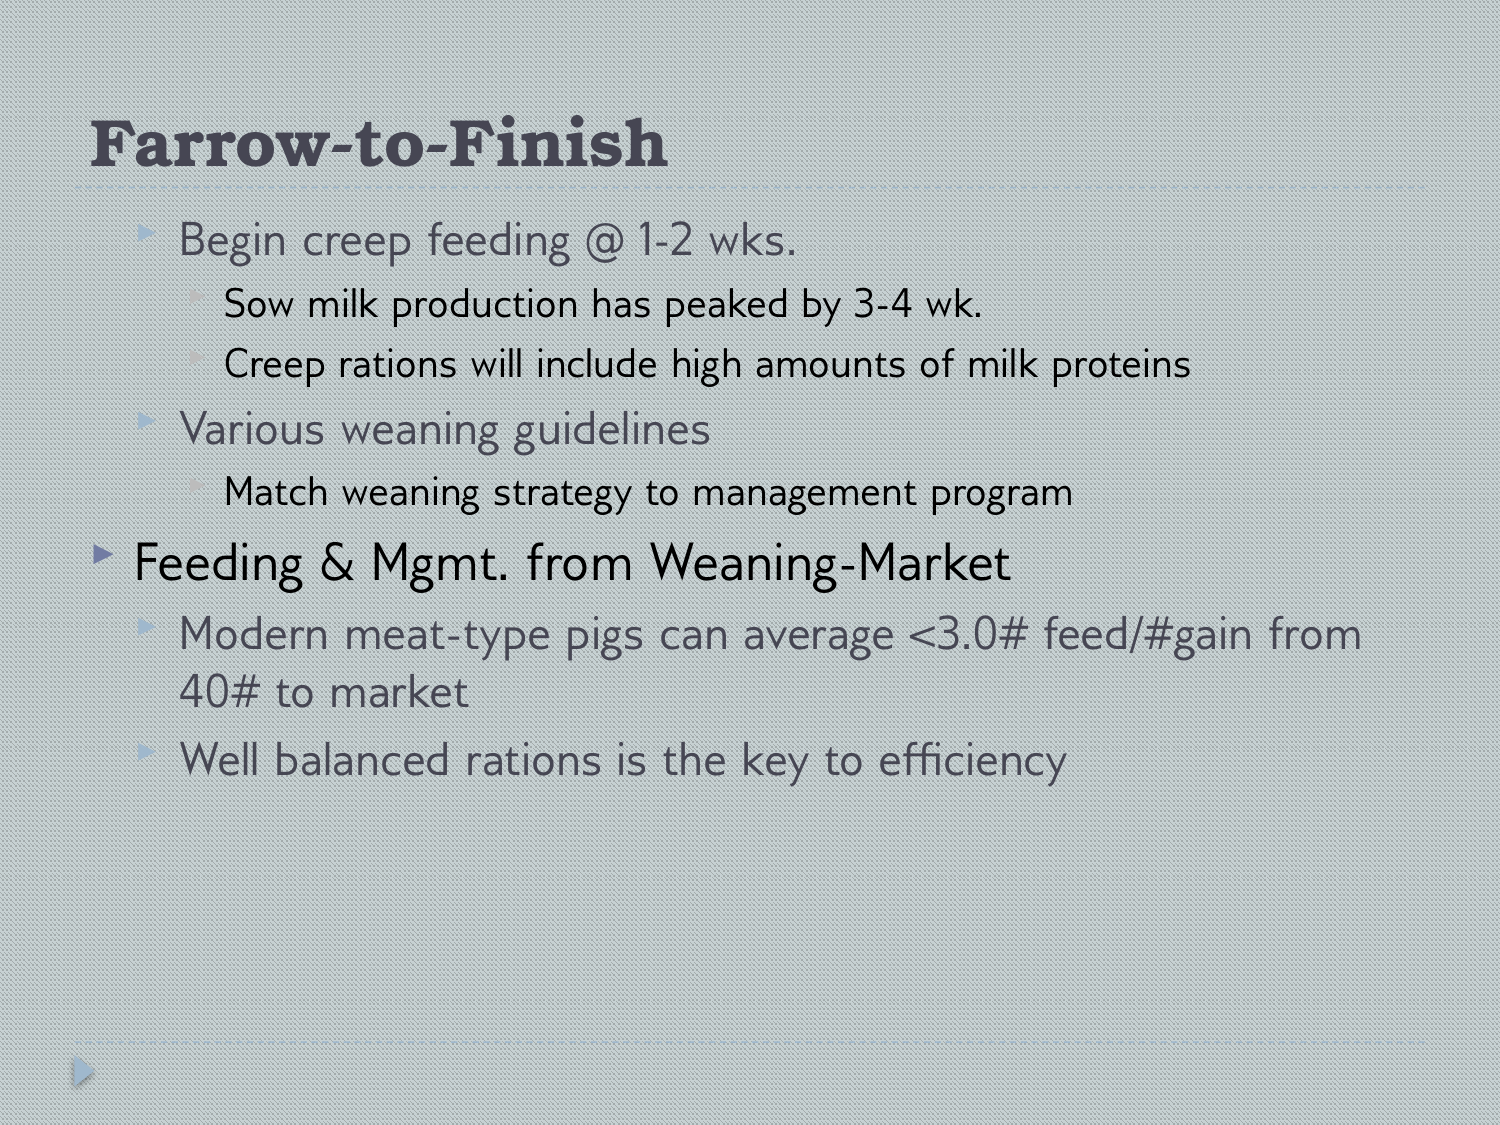

# Farrow-to-Finish
Begin creep feeding @ 1-2 wks.
Sow milk production has peaked by 3-4 wk.
Creep rations will include high amounts of milk proteins
Various weaning guidelines
Match weaning strategy to management program
Feeding & Mgmt. from Weaning-Market
Modern meat-type pigs can average <3.0# feed/#gain from 40# to market
Well balanced rations is the key to efficiency